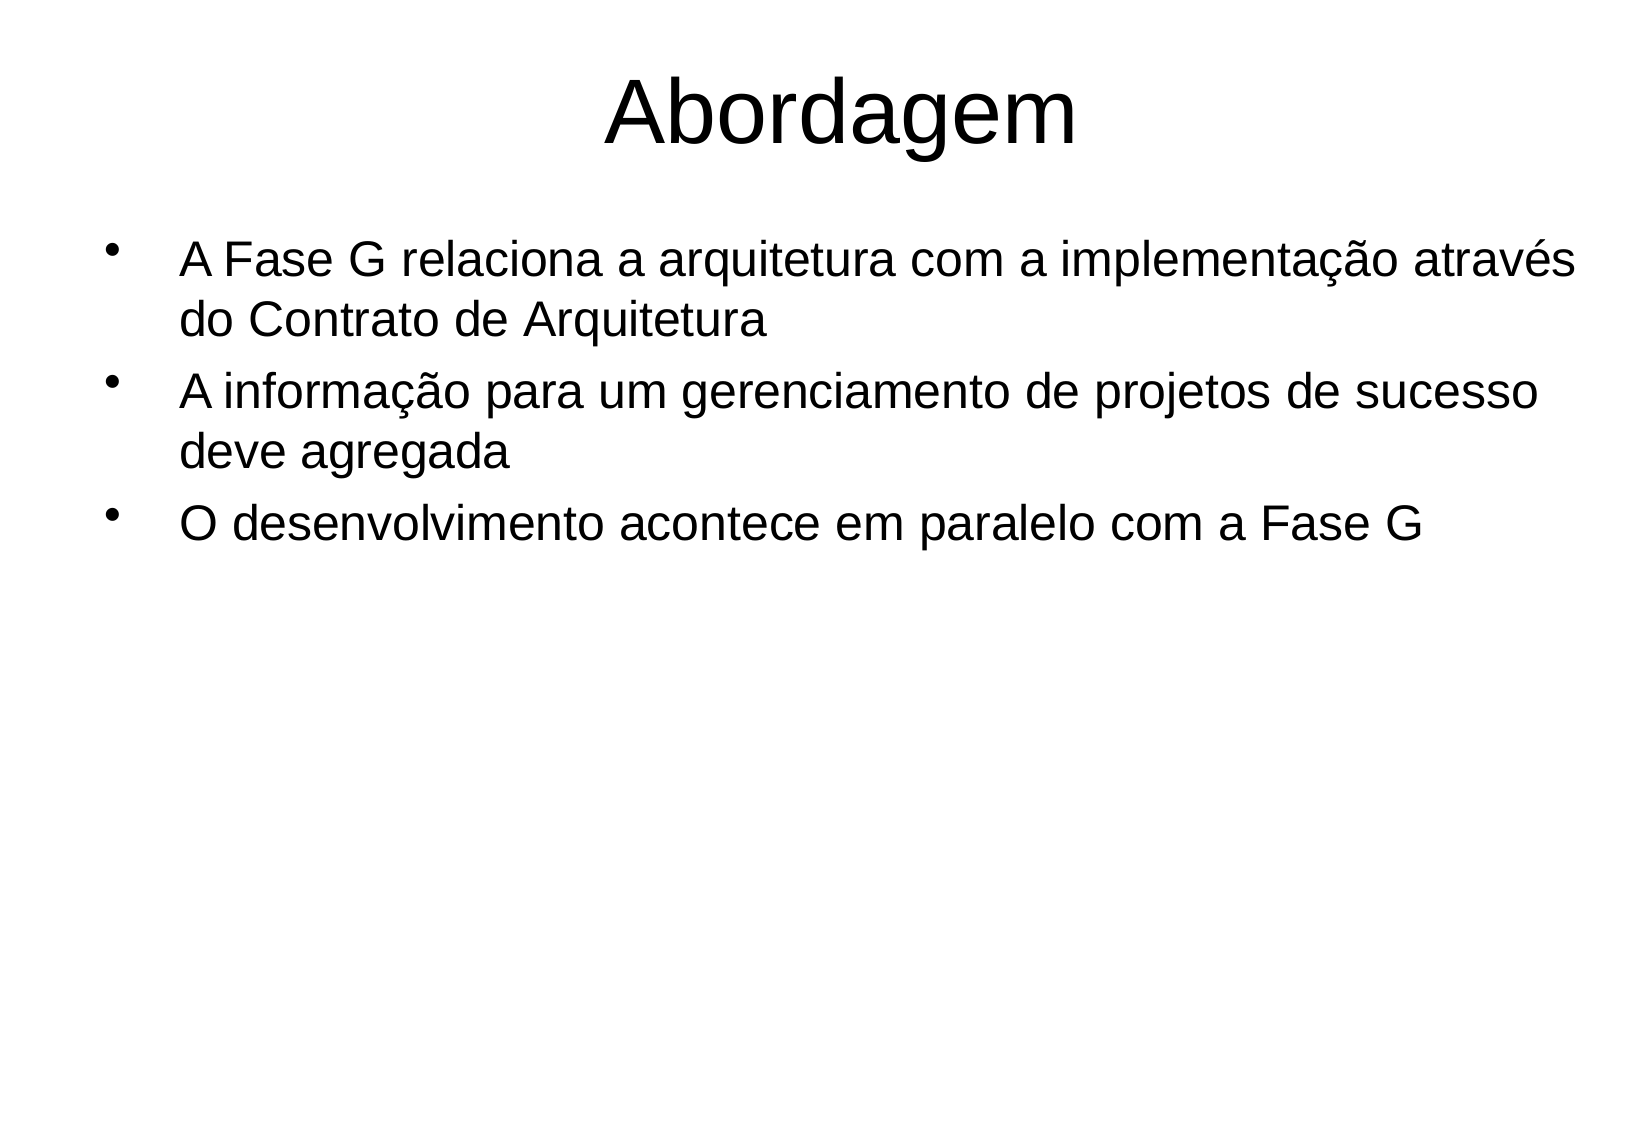

# Abordagem
A Fase G relaciona a arquitetura com a implementação através
do Contrato de Arquitetura
A informação para um gerenciamento de projetos de sucesso
deve agregada
O desenvolvimento acontece em paralelo com a Fase G